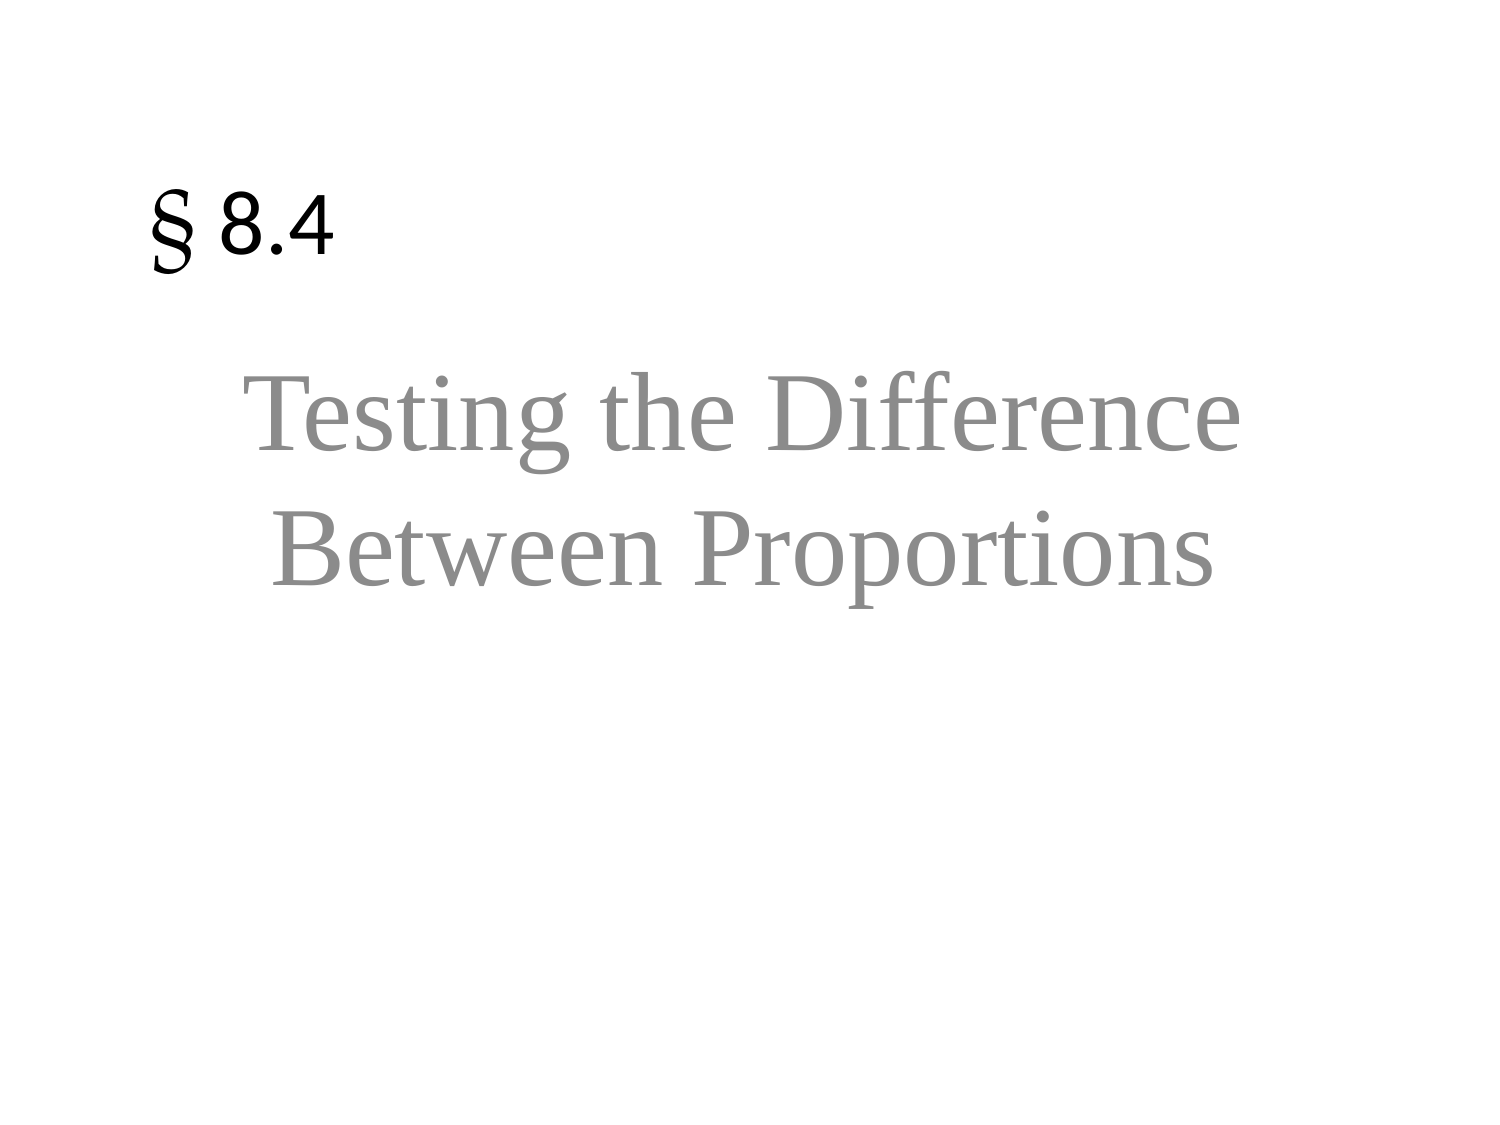

# § 8.4

Testing the Difference Between Proportions